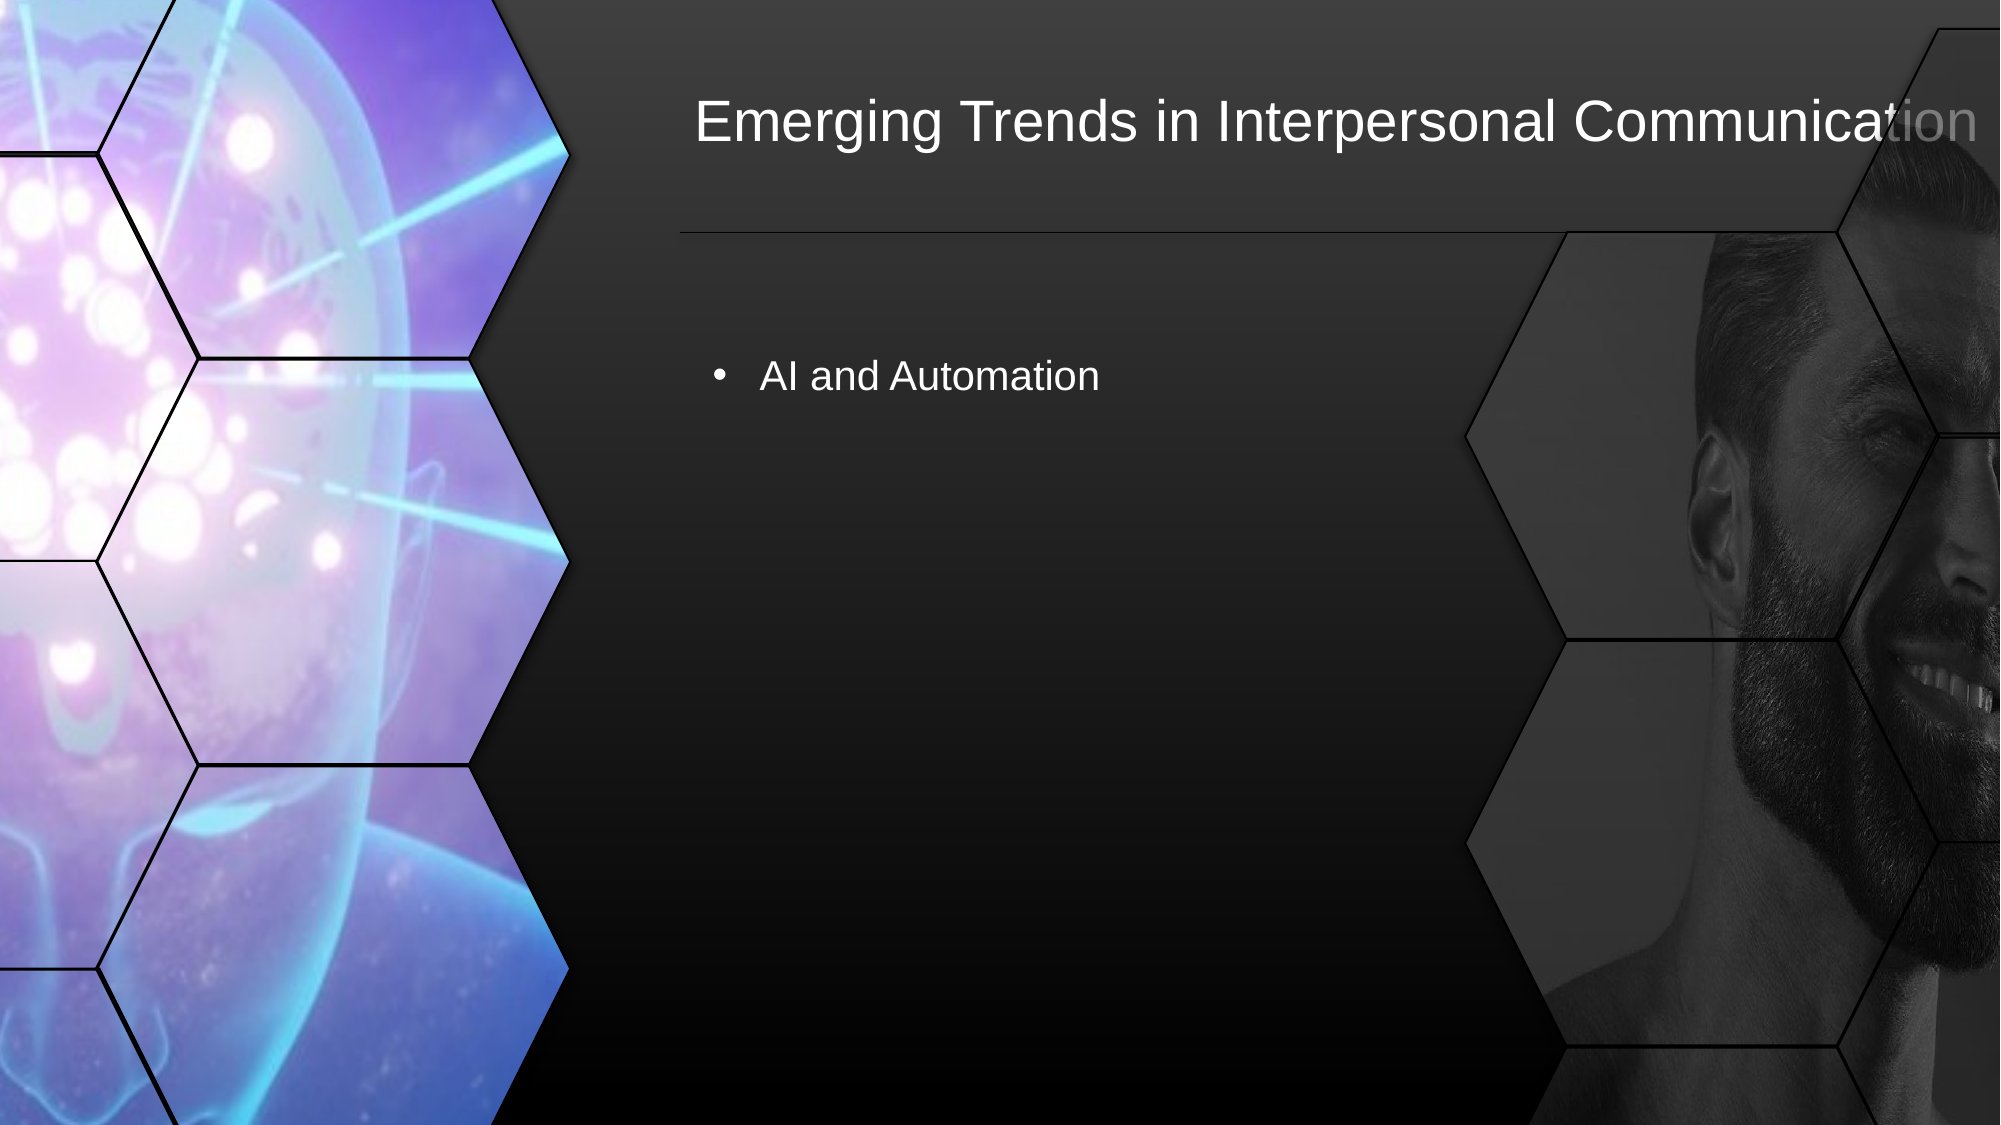

Emerging Trends in Interpersonal Communication
AI and Automation